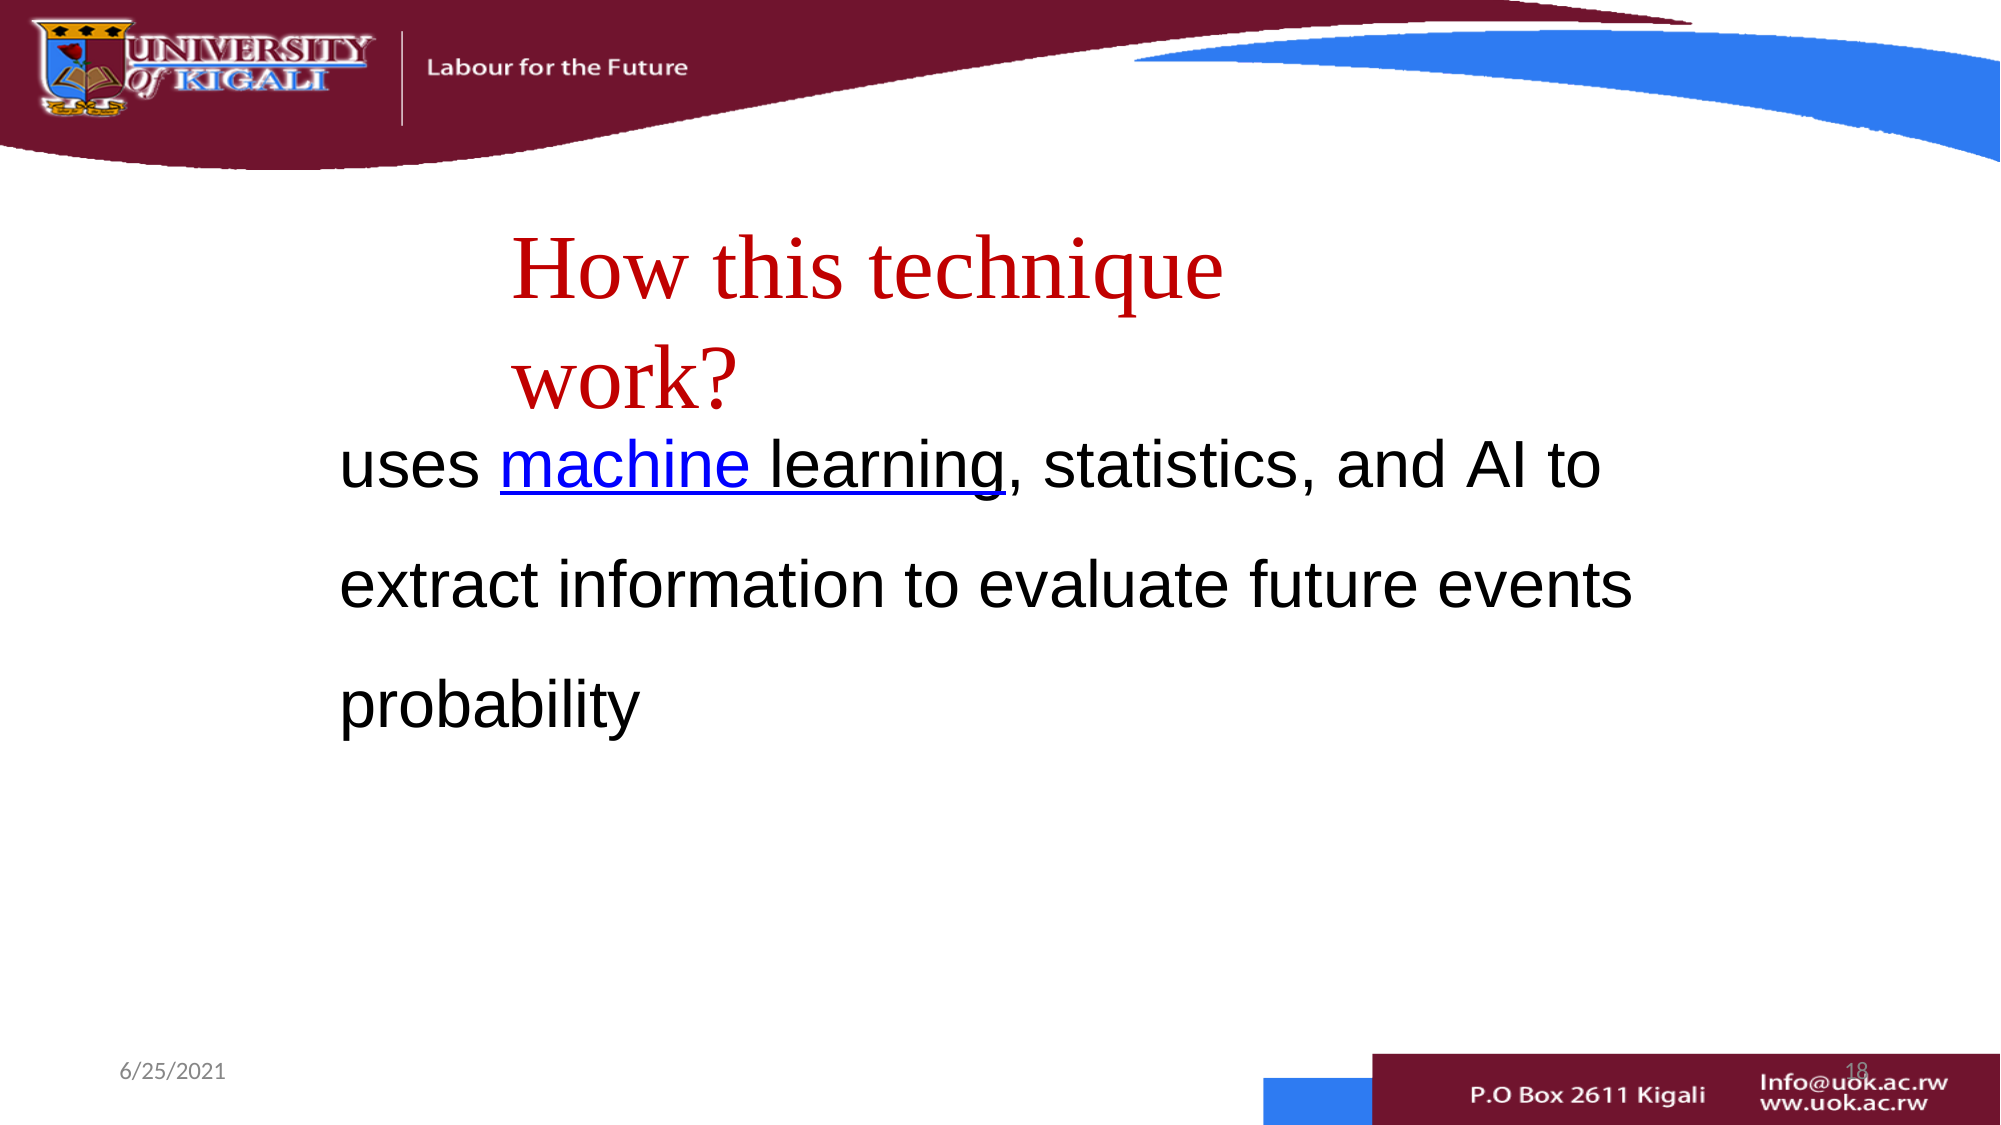

How this technique work?
uses machine learning, statistics, and AI to	extract information to evaluate future events probability
6/25/2021
18